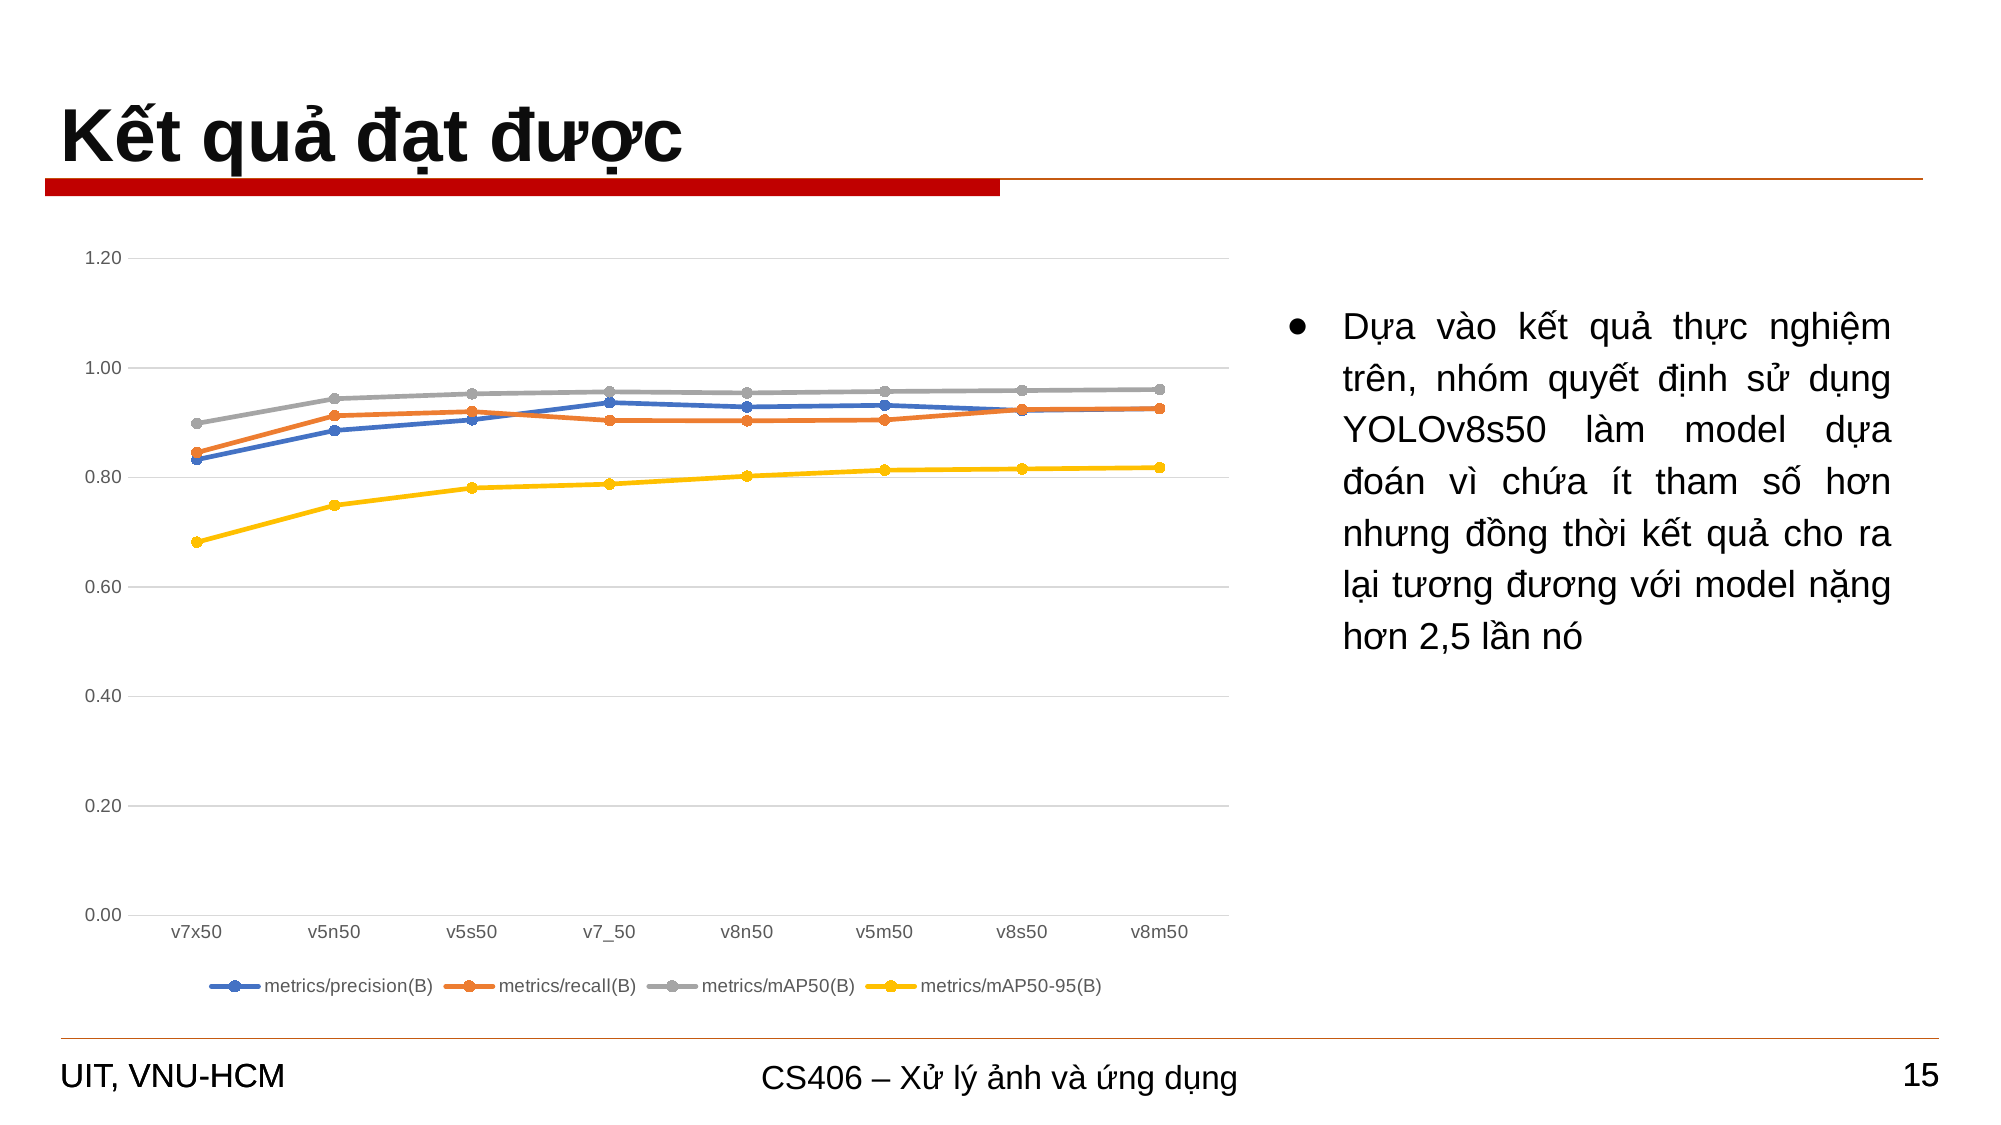

Kết quả đạt được

### Chart

| Category | metrics/precision(B) | metrics/recall(B) | metrics/mAP50(B) | metrics/mAP50-95(B) |
|---|---|---|---|---|
| v7x50 | 0.8326 | 0.8456 | 0.8988 | 0.6818 |
| v5n50 | 0.88584 | 0.91279 | 0.9439 | 0.74903 |
| v5s50 | 0.90538 | 0.9203 | 0.95278 | 0.78077 |
| v7_50 | 0.9368 | 0.9042 | 0.9565 | 0.7879 |
| v8n50 | 0.92882 | 0.90347 | 0.95441 | 0.80245 |
| v5m50 | 0.93189 | 0.90502 | 0.95717 | 0.81335 |
| v8s50 | 0.92248 | 0.92418 | 0.95886 | 0.81561 |
| v8m50 | 0.92562 | 0.92562 | 0.96065 | 0.81799 |
Dựa vào kết quả thực nghiệm trên, nhóm quyết định sử dụng YOLOv8s50 làm model dựa đoán vì chứa ít tham số hơn nhưng đồng thời kết quả cho ra lại tương đương với model nặng hơn 2,5 lần nó
15
15
CS406 – Xử lý ảnh và ứng dụng
UIT, VNU-HCM
UIT, VNU-HCM